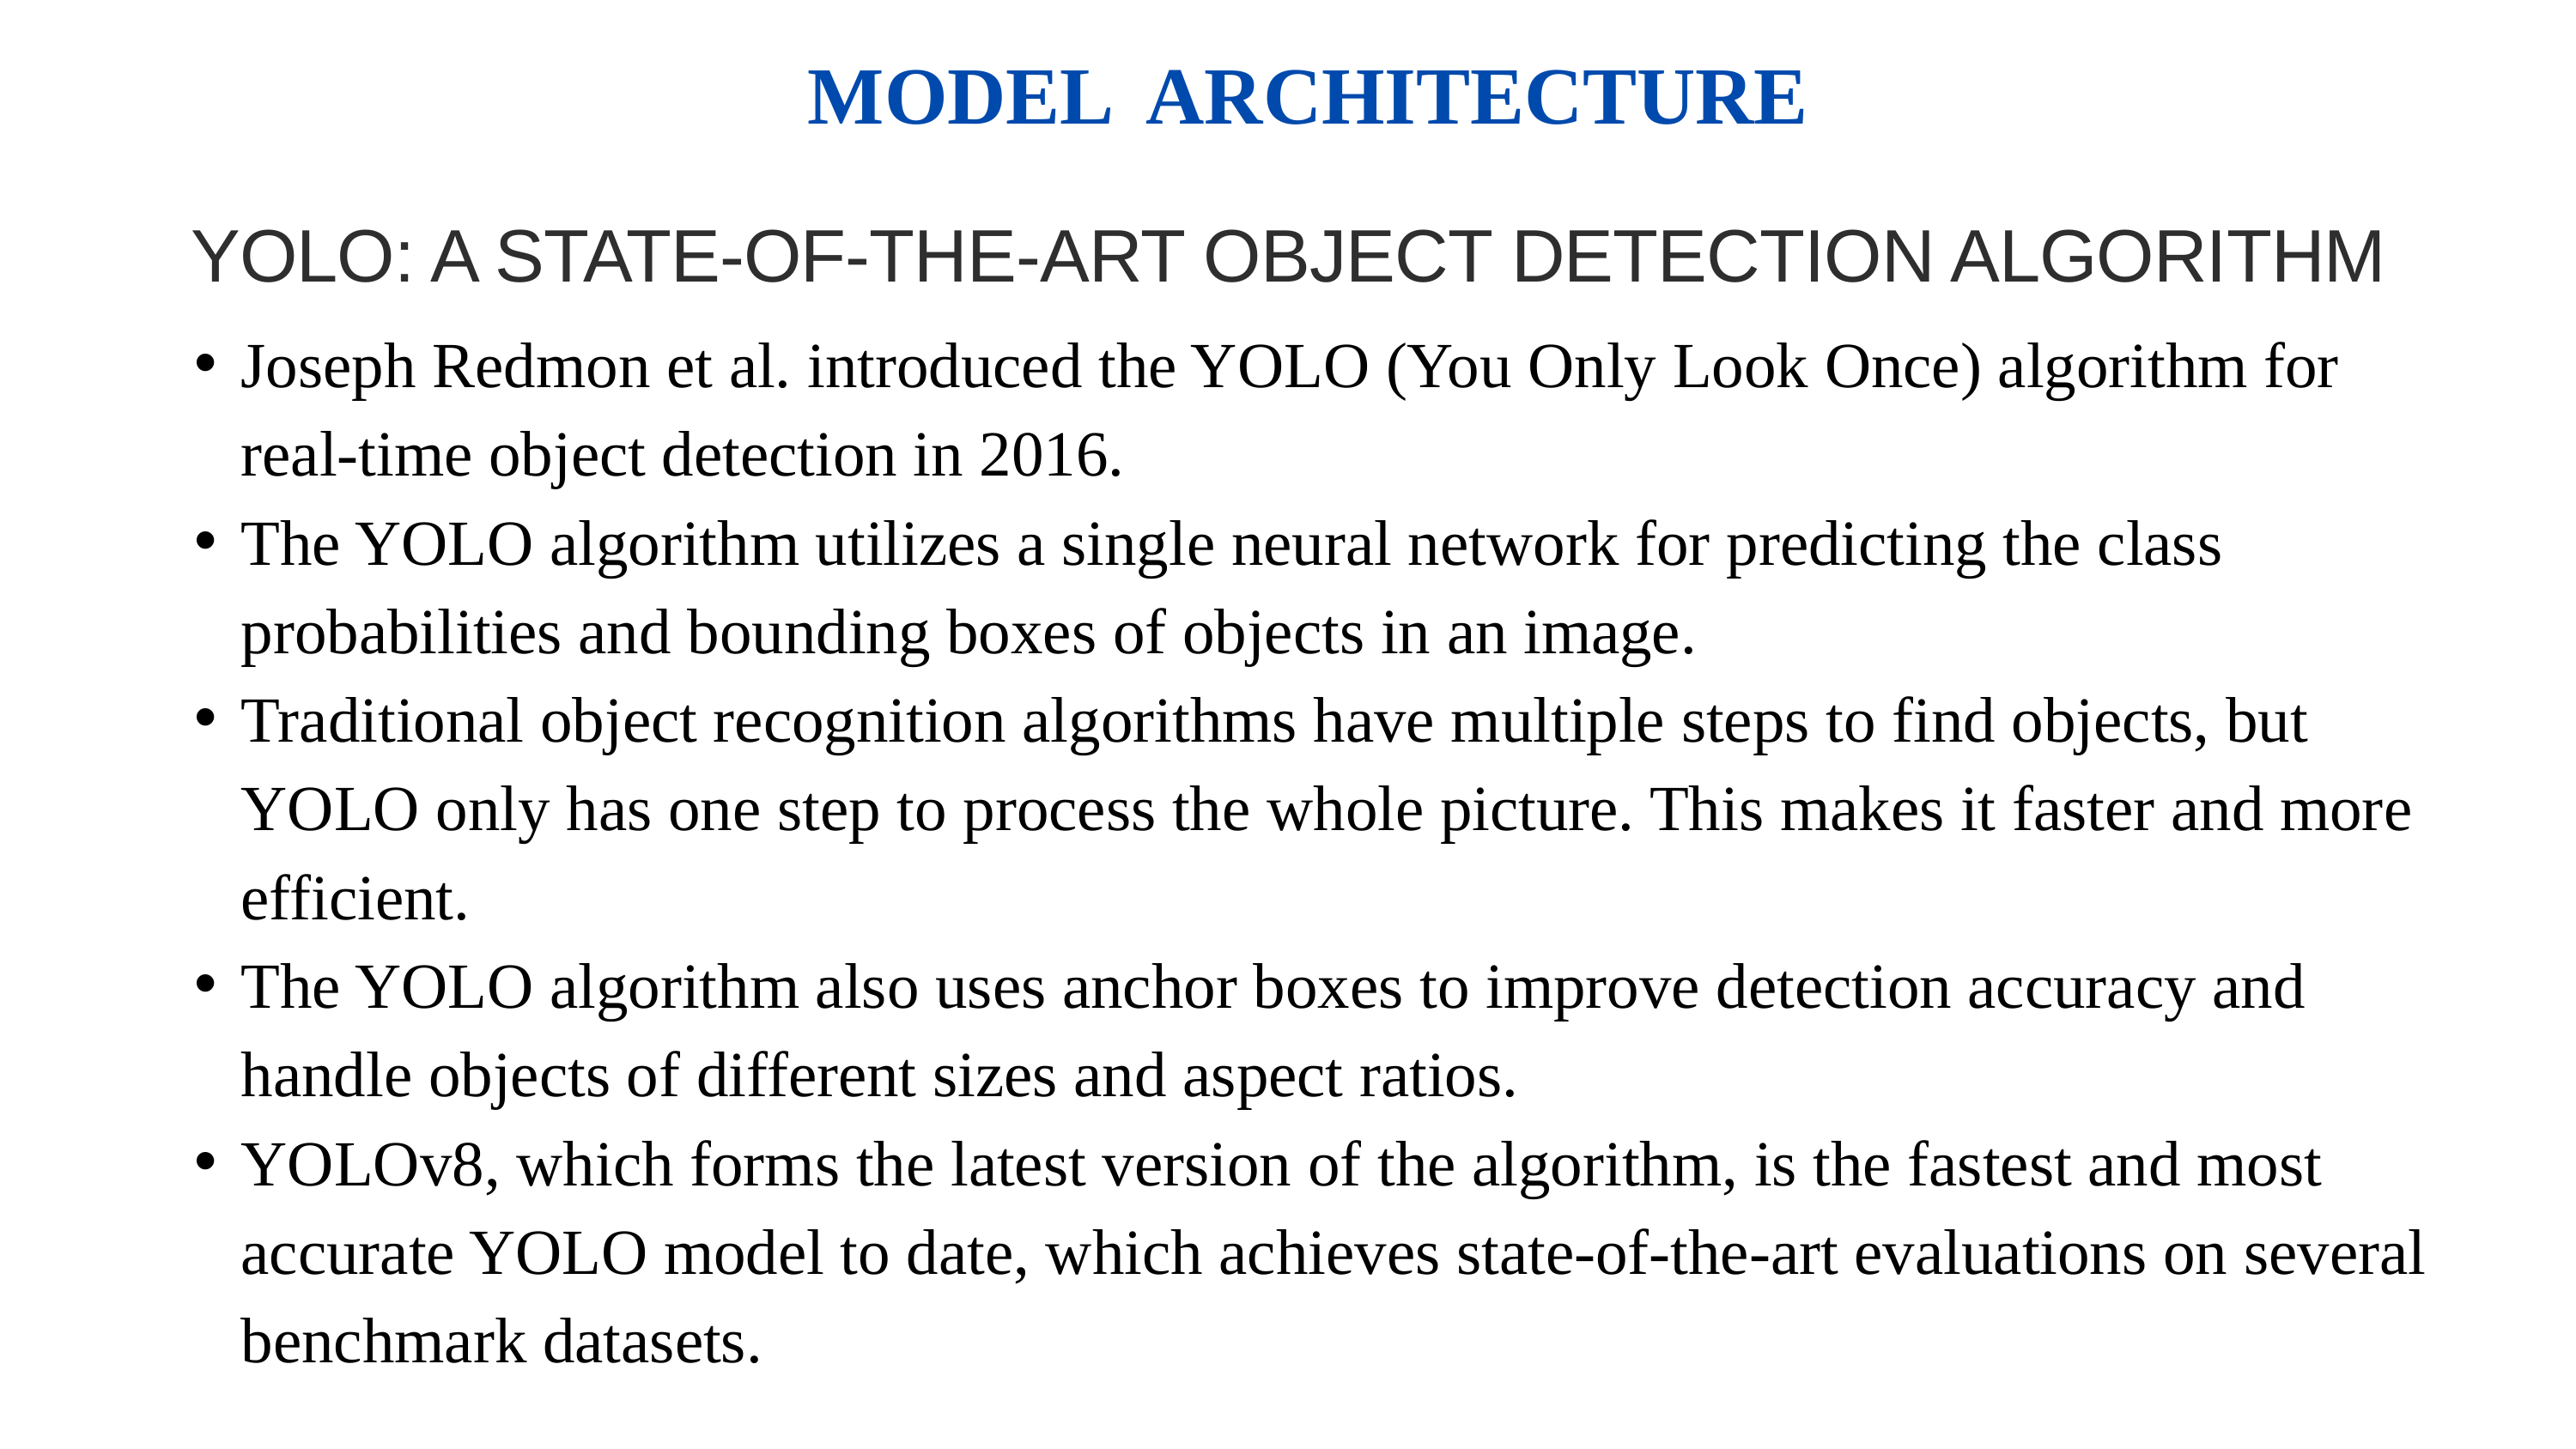

MODEL  ARCHITECTURE
YOLO: A STATE-OF-THE-ART OBJECT DETECTION ALGORITHM

Joseph Redmon et al. introduced the YOLO (You Only Look Once) algorithm for real-time object detection in 2016.
The YOLO algorithm utilizes a single neural network for predicting the class probabilities and bounding boxes of objects in an image.
Traditional object recognition algorithms have multiple steps to find objects, but YOLO only has one step to process the whole picture. This makes it faster and more efficient.
The YOLO algorithm also uses anchor boxes to improve detection accuracy and handle objects of different sizes and aspect ratios.
YOLOv8, which forms the latest version of the algorithm, is the fastest and most accurate YOLO model to date, which achieves state-of-the-art evaluations on several benchmark datasets.